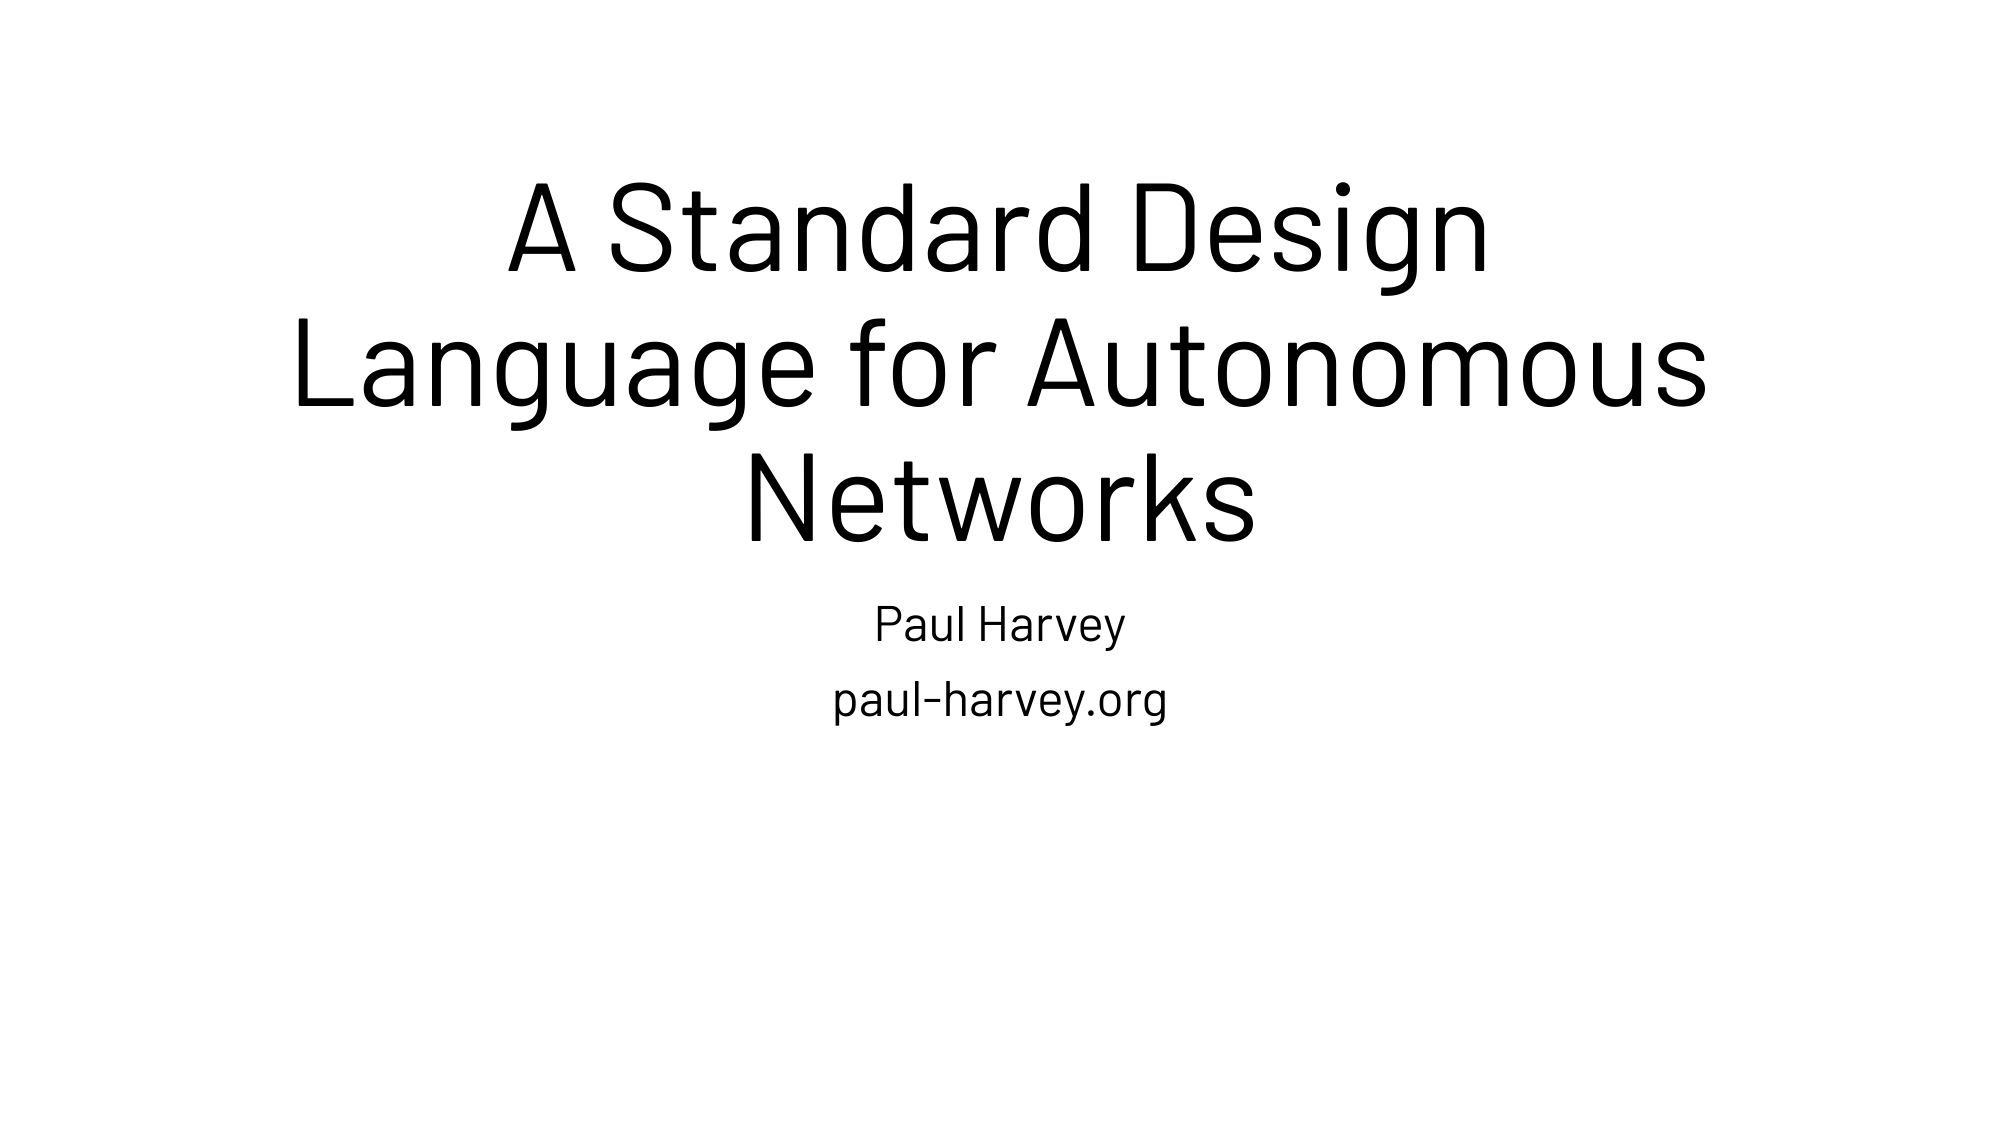

# A Standard Design Language for Autonomous Networks
Paul Harvey
paul-harvey.org